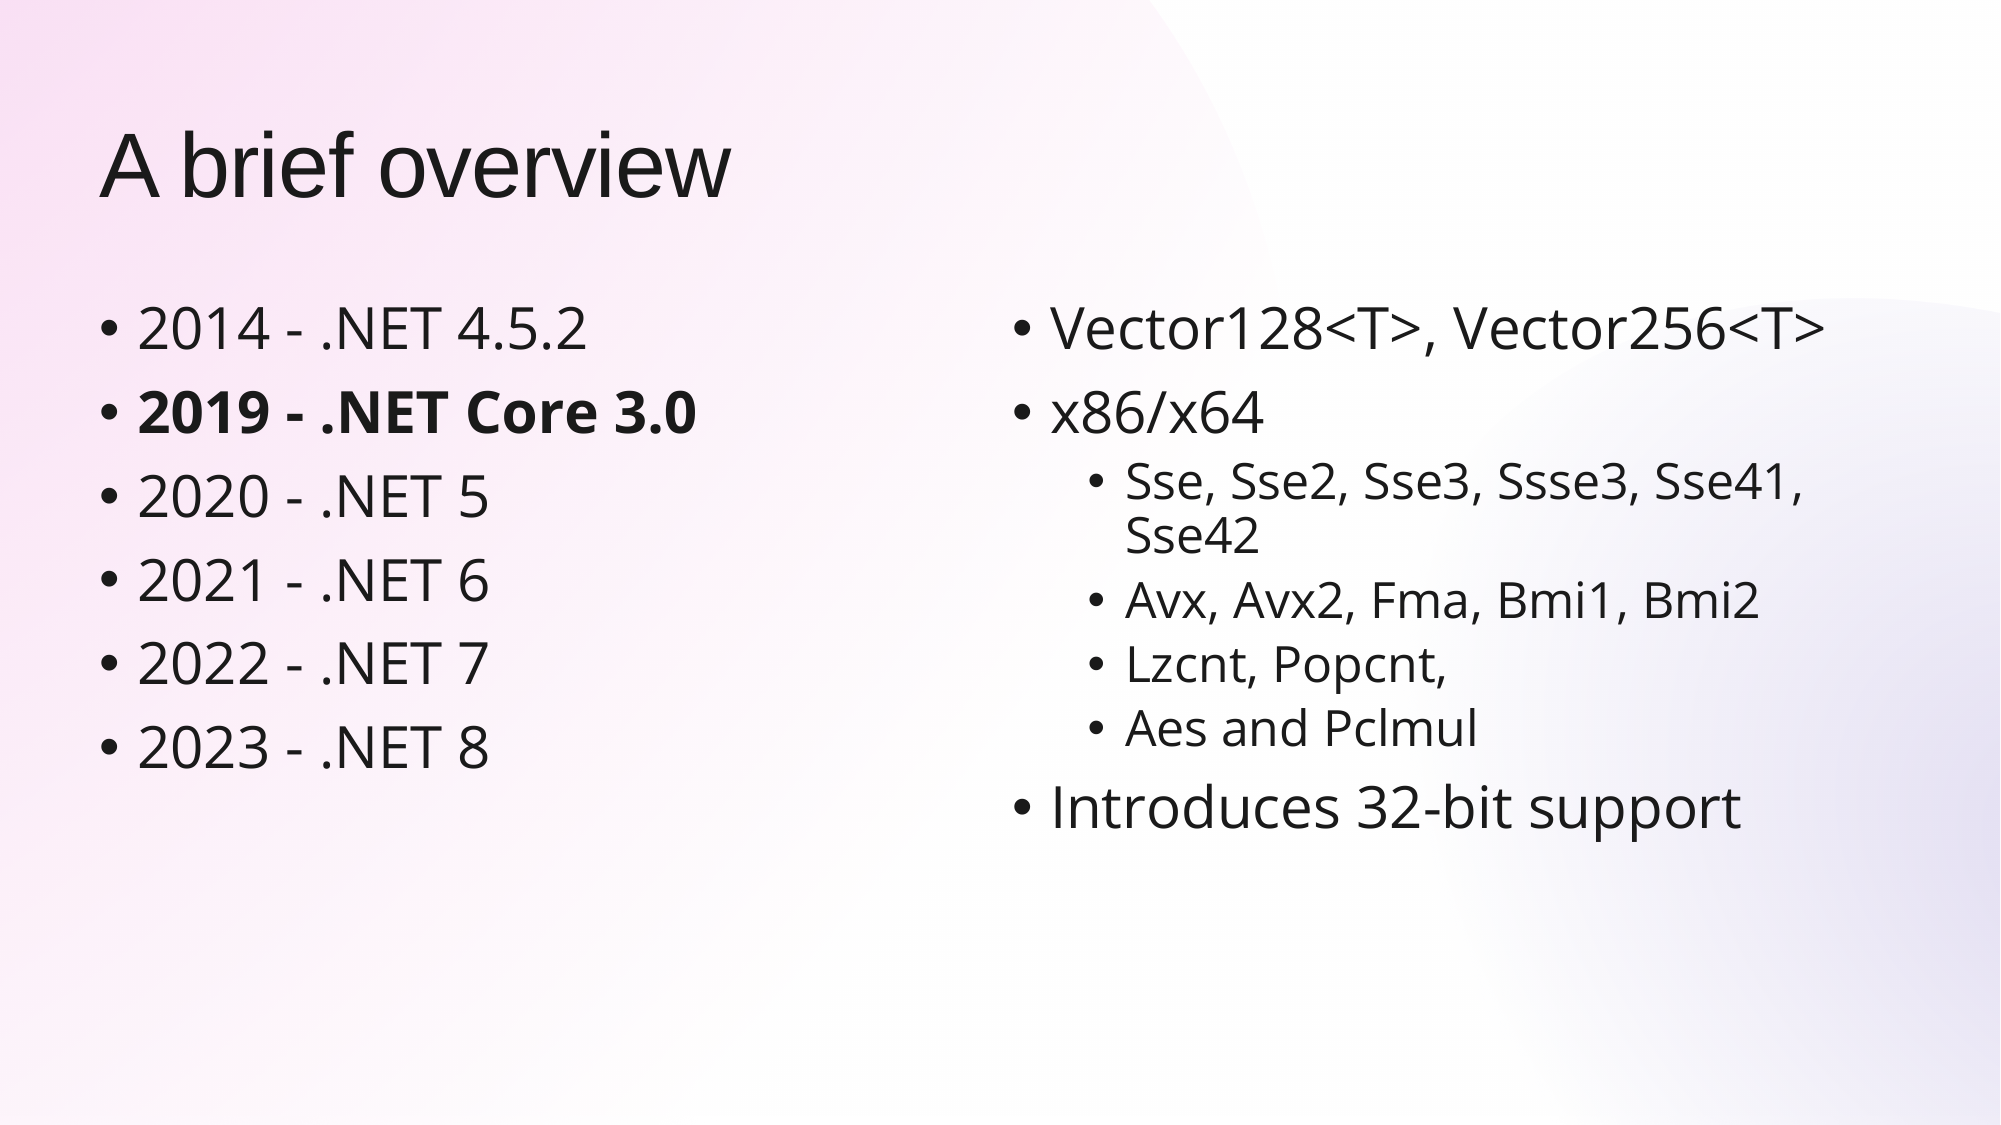

# A brief overview
2014 - .NET 4.5.2
2019 - .NET Core 3.0
2020 - .NET 5
2021 - .NET 6
2022 - .NET 7
2023 - .NET 8
Vector128<T>, Vector256<T>
x86/x64
Sse, Sse2, Sse3, Ssse3, Sse41, Sse42
Avx, Avx2, Fma, Bmi1, Bmi2
Lzcnt, Popcnt,
Aes and Pclmul
Introduces 32-bit support